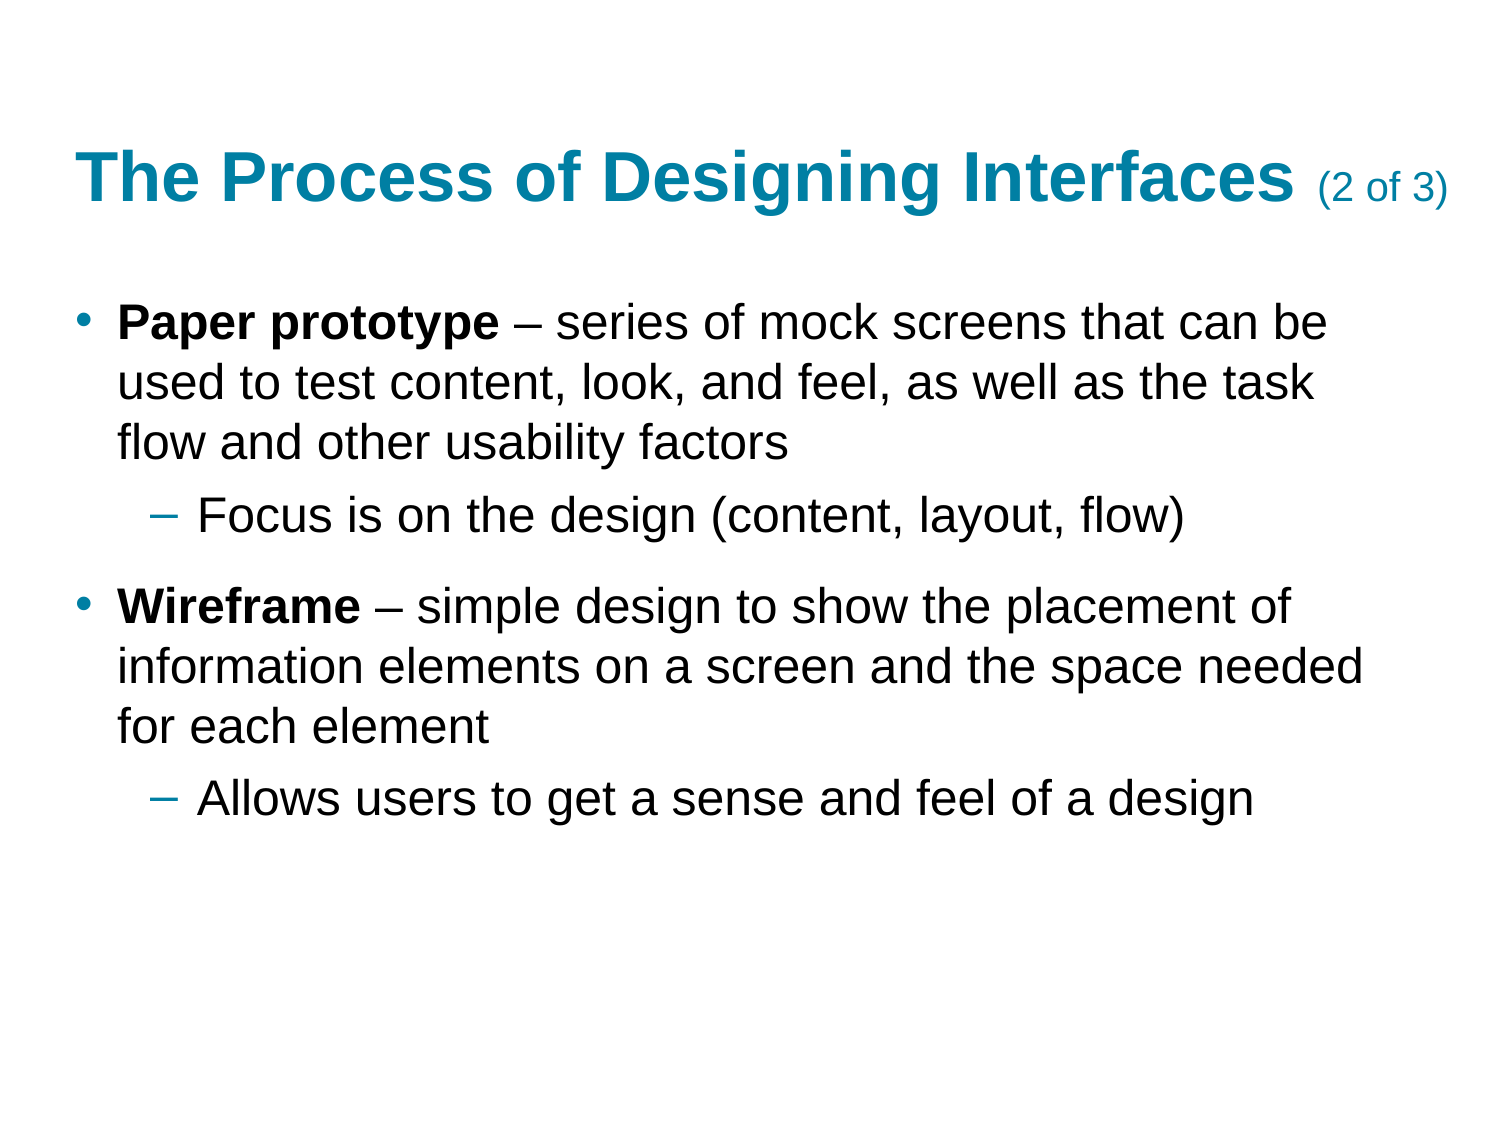

# The Process of Designing Interfaces (2 of 3)
Paper prototype – series of mock screens that can be used to test content, look, and feel, as well as the task flow and other usability factors
Focus is on the design (content, layout, flow)
Wireframe – simple design to show the placement of information elements on a screen and the space needed for each element
Allows users to get a sense and feel of a design